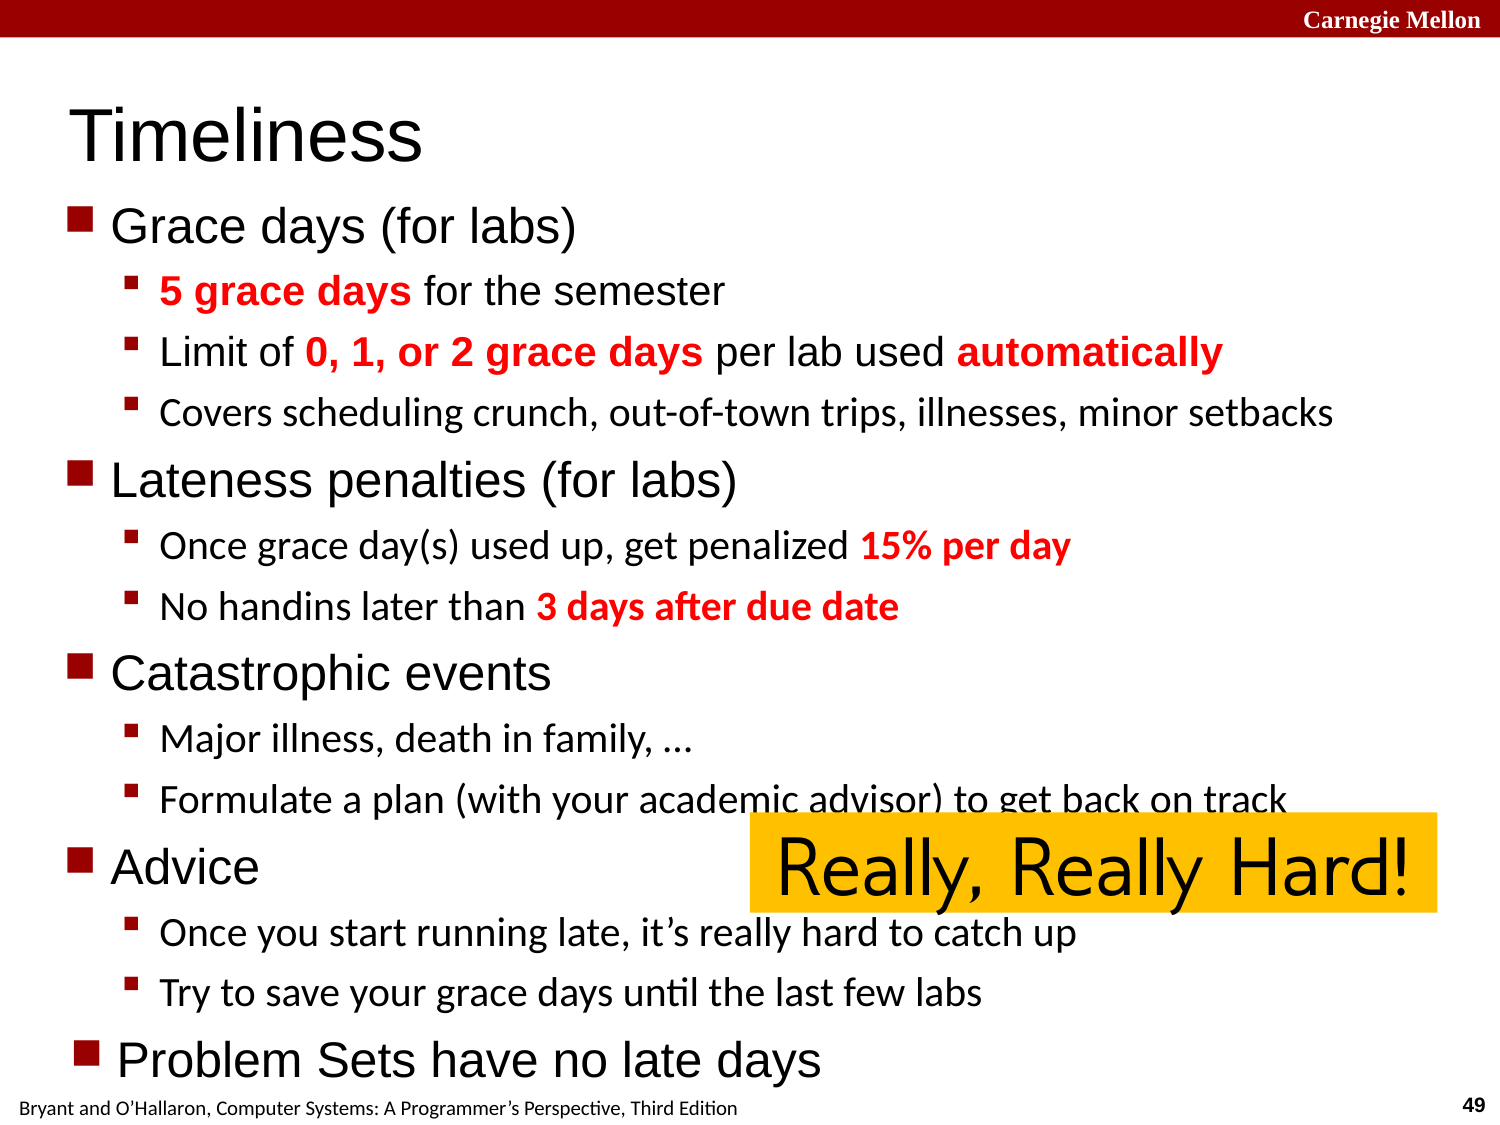

# Timeliness
Grace days (for labs)
5 grace days for the semester
Limit of 0, 1, or 2 grace days per lab used automatically
Covers scheduling crunch, out-of-town trips, illnesses, minor setbacks
Lateness penalties (for labs)
Once grace day(s) used up, get penalized 15% per day
No handins later than 3 days after due date
Catastrophic events
Major illness, death in family, …
Formulate a plan (with your academic advisor) to get back on track
Advice
Once you start running late, it’s really hard to catch up
Try to save your grace days until the last few labs
Problem Sets have no late days
Really, Really Hard!